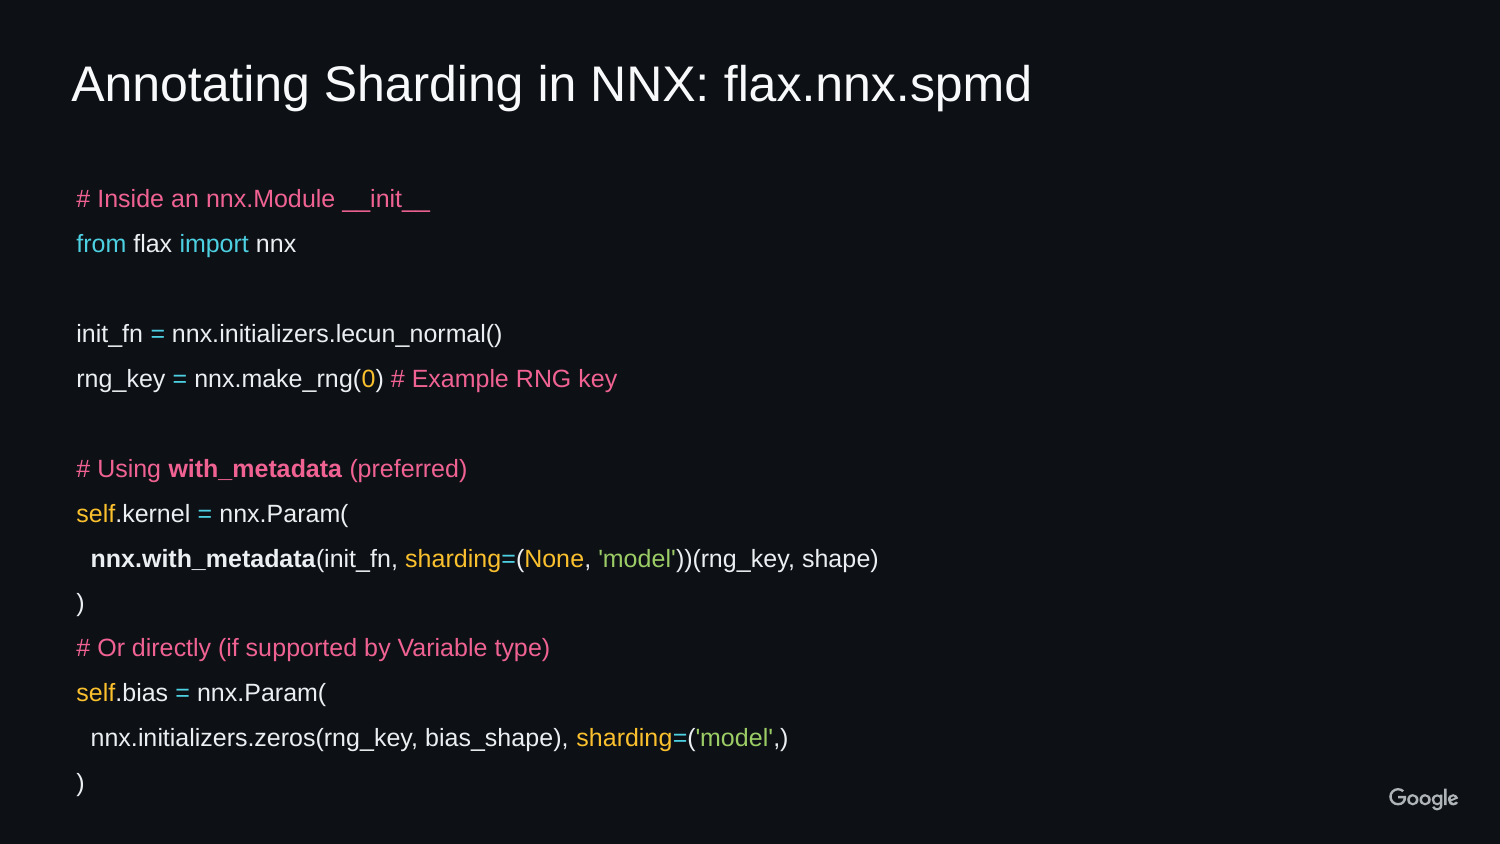

Annotating Sharding in NNX: flax.nnx.spmd
# Inside an nnx.Module __init__
from flax import nnx

init_fn = nnx.initializers.lecun_normal()
rng_key = nnx.make_rng(0) # Example RNG key

# Using with_metadata (preferred)
self.kernel = nnx.Param(
  nnx.with_metadata(init_fn, sharding=(None, 'model'))(rng_key, shape)
)
# Or directly (if supported by Variable type)
self.bias = nnx.Param(
  nnx.initializers.zeros(rng_key, bias_shape), sharding=('model',)
)